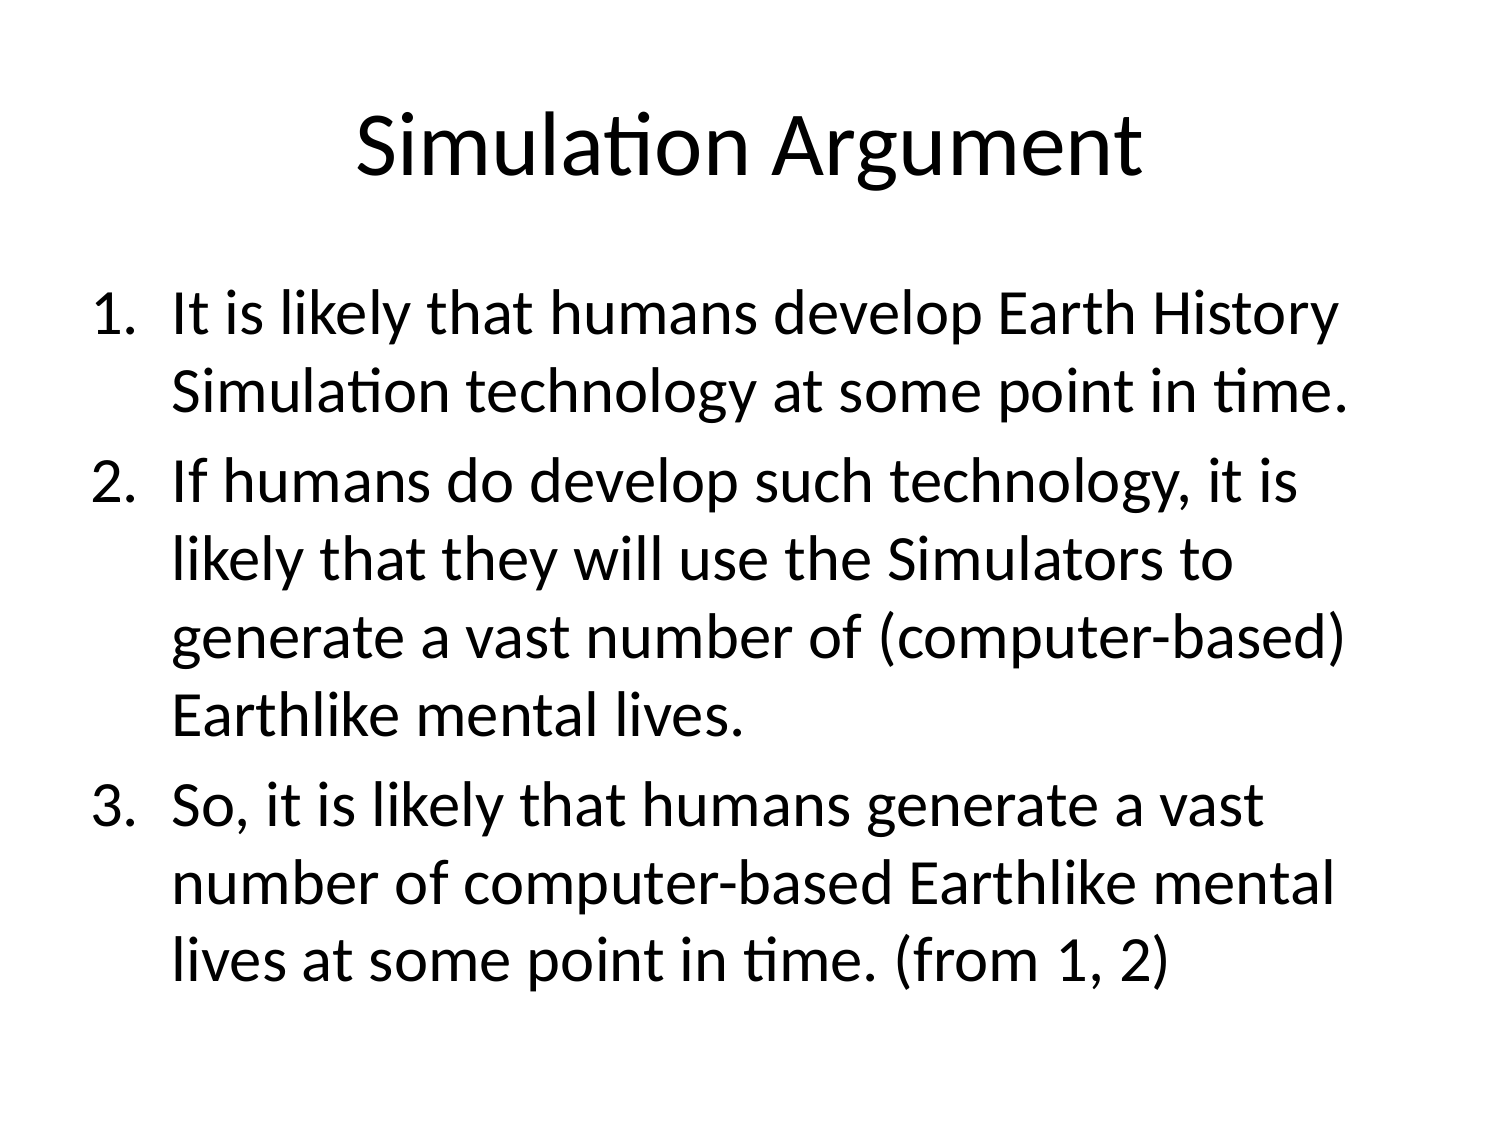

# Simulation Argument
It is likely that humans develop Earth History Simulation technology at some point in time.
If humans do develop such technology, it is likely that they will use the Simulators to generate a vast number of (computer-based) Earthlike mental lives.
So, it is likely that humans generate a vast number of computer-based Earthlike mental lives at some point in time. (from 1, 2)